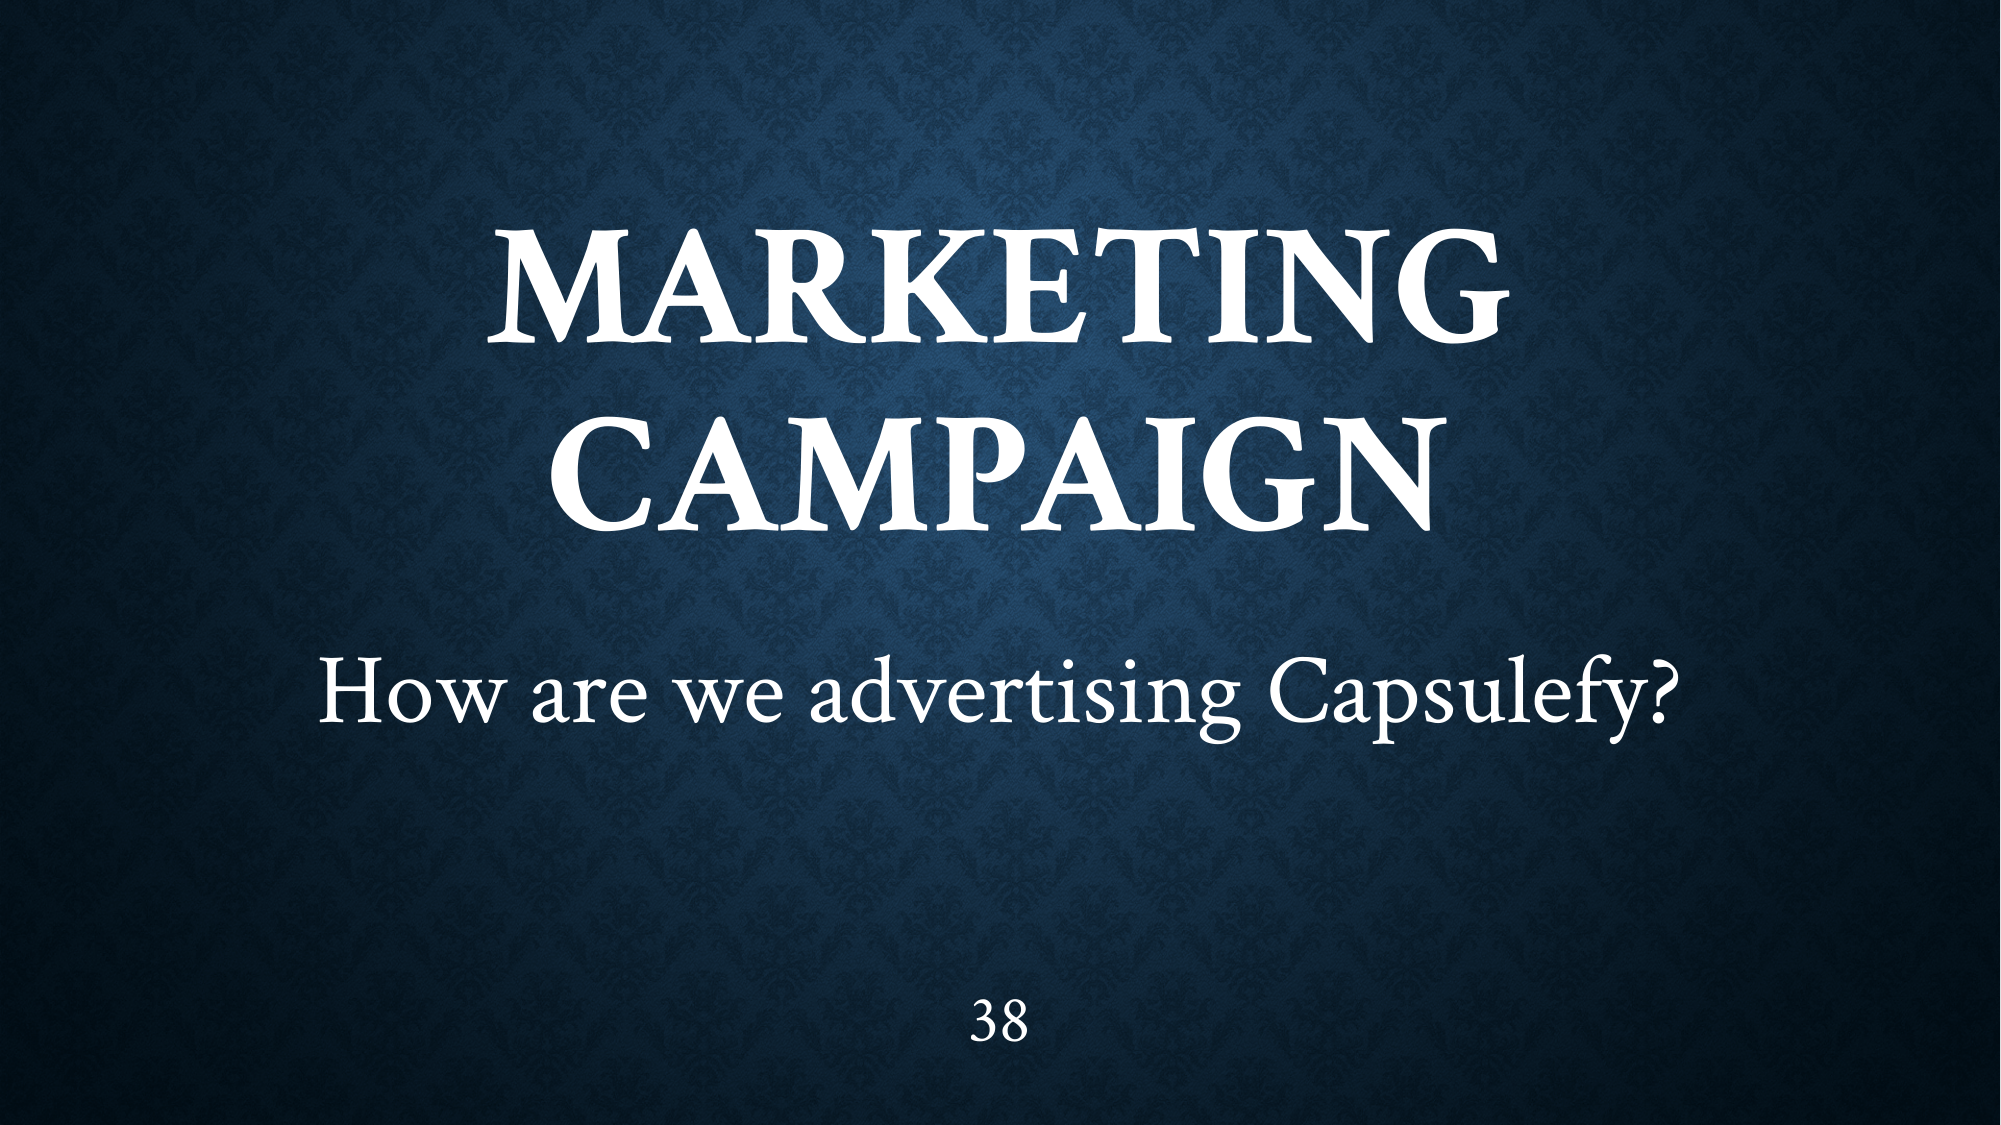

# Marketing campaign
How are we advertising Capsulefy?
38